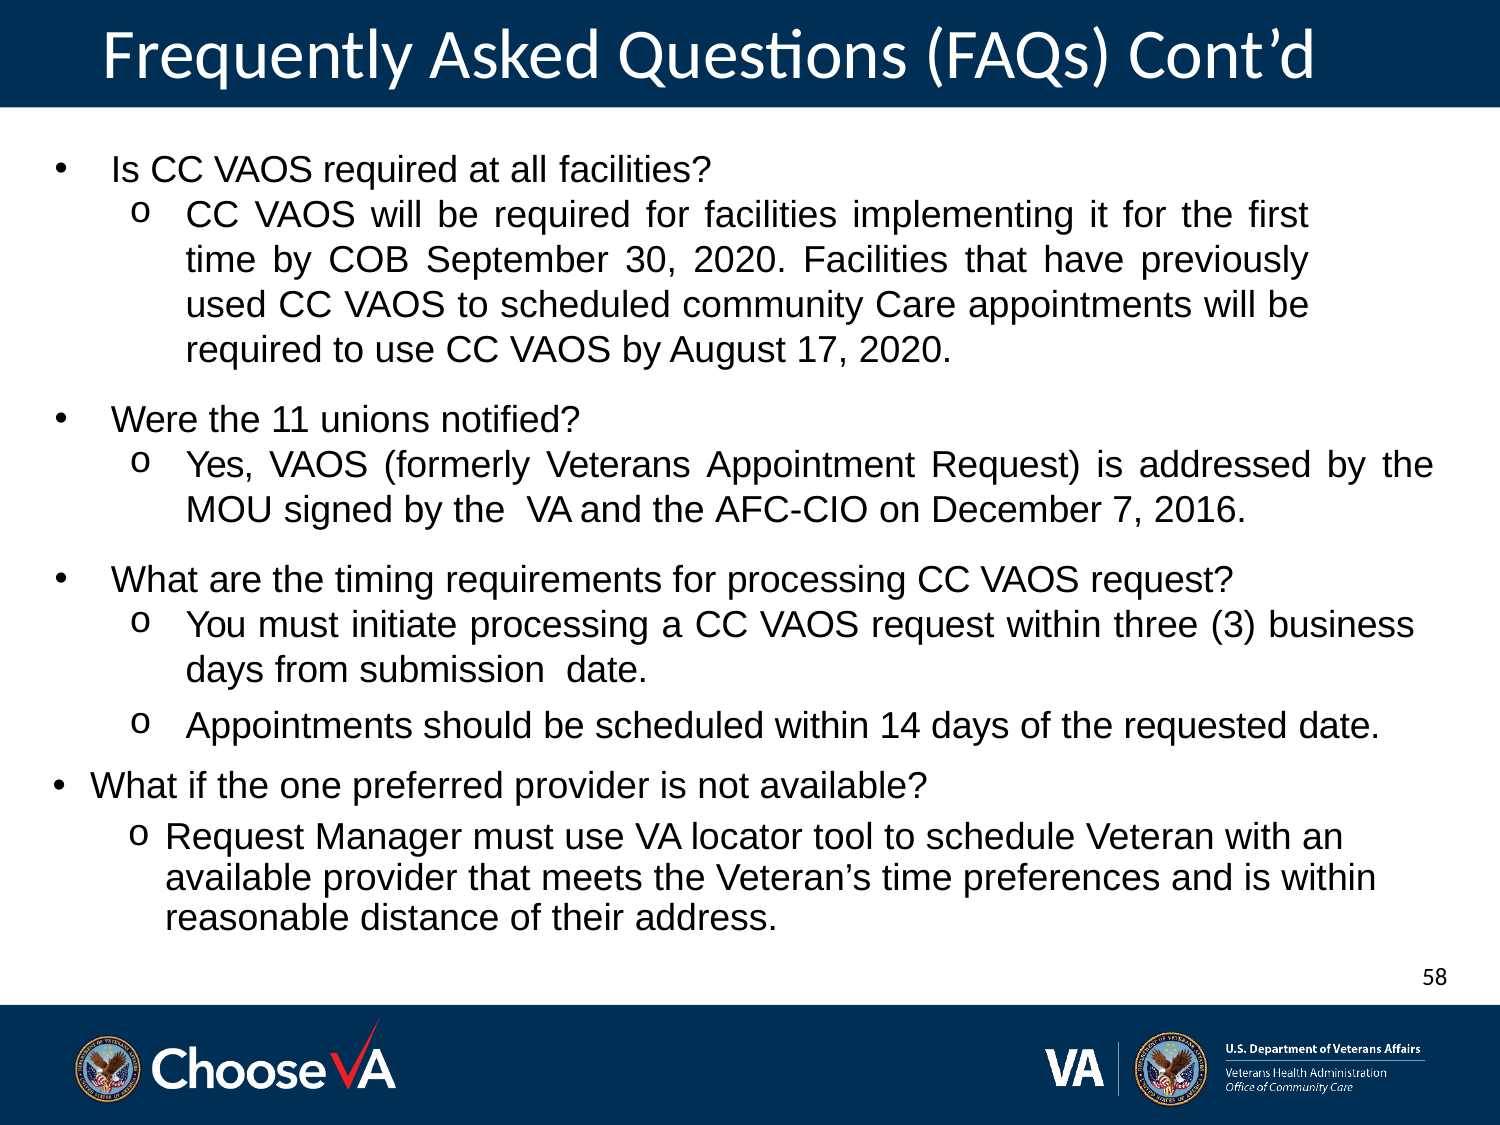

# Frequently Asked Questions (FAQs) Cont’d
Is CC VAOS required at all facilities?
CC VAOS will be required for facilities implementing it for the first time by COB September 30, 2020. Facilities that have previously used CC VAOS to scheduled community Care appointments will be required to use CC VAOS by August 17, 2020.
Were the 11 unions notified?
Yes, VAOS (formerly Veterans Appointment Request) is addressed by the MOU signed by the  VA and the AFC-CIO on December 7, 2016.
What are the timing requirements for processing CC VAOS request?
You must initiate processing a CC VAOS request within three (3) business days from submission  date.
Appointments should be scheduled within 14 days of the requested date.
What if the one preferred provider is not available?
Request Manager must use VA locator tool to schedule Veteran with an available provider that meets the Veteran’s time preferences and is within reasonable distance of their address.
58